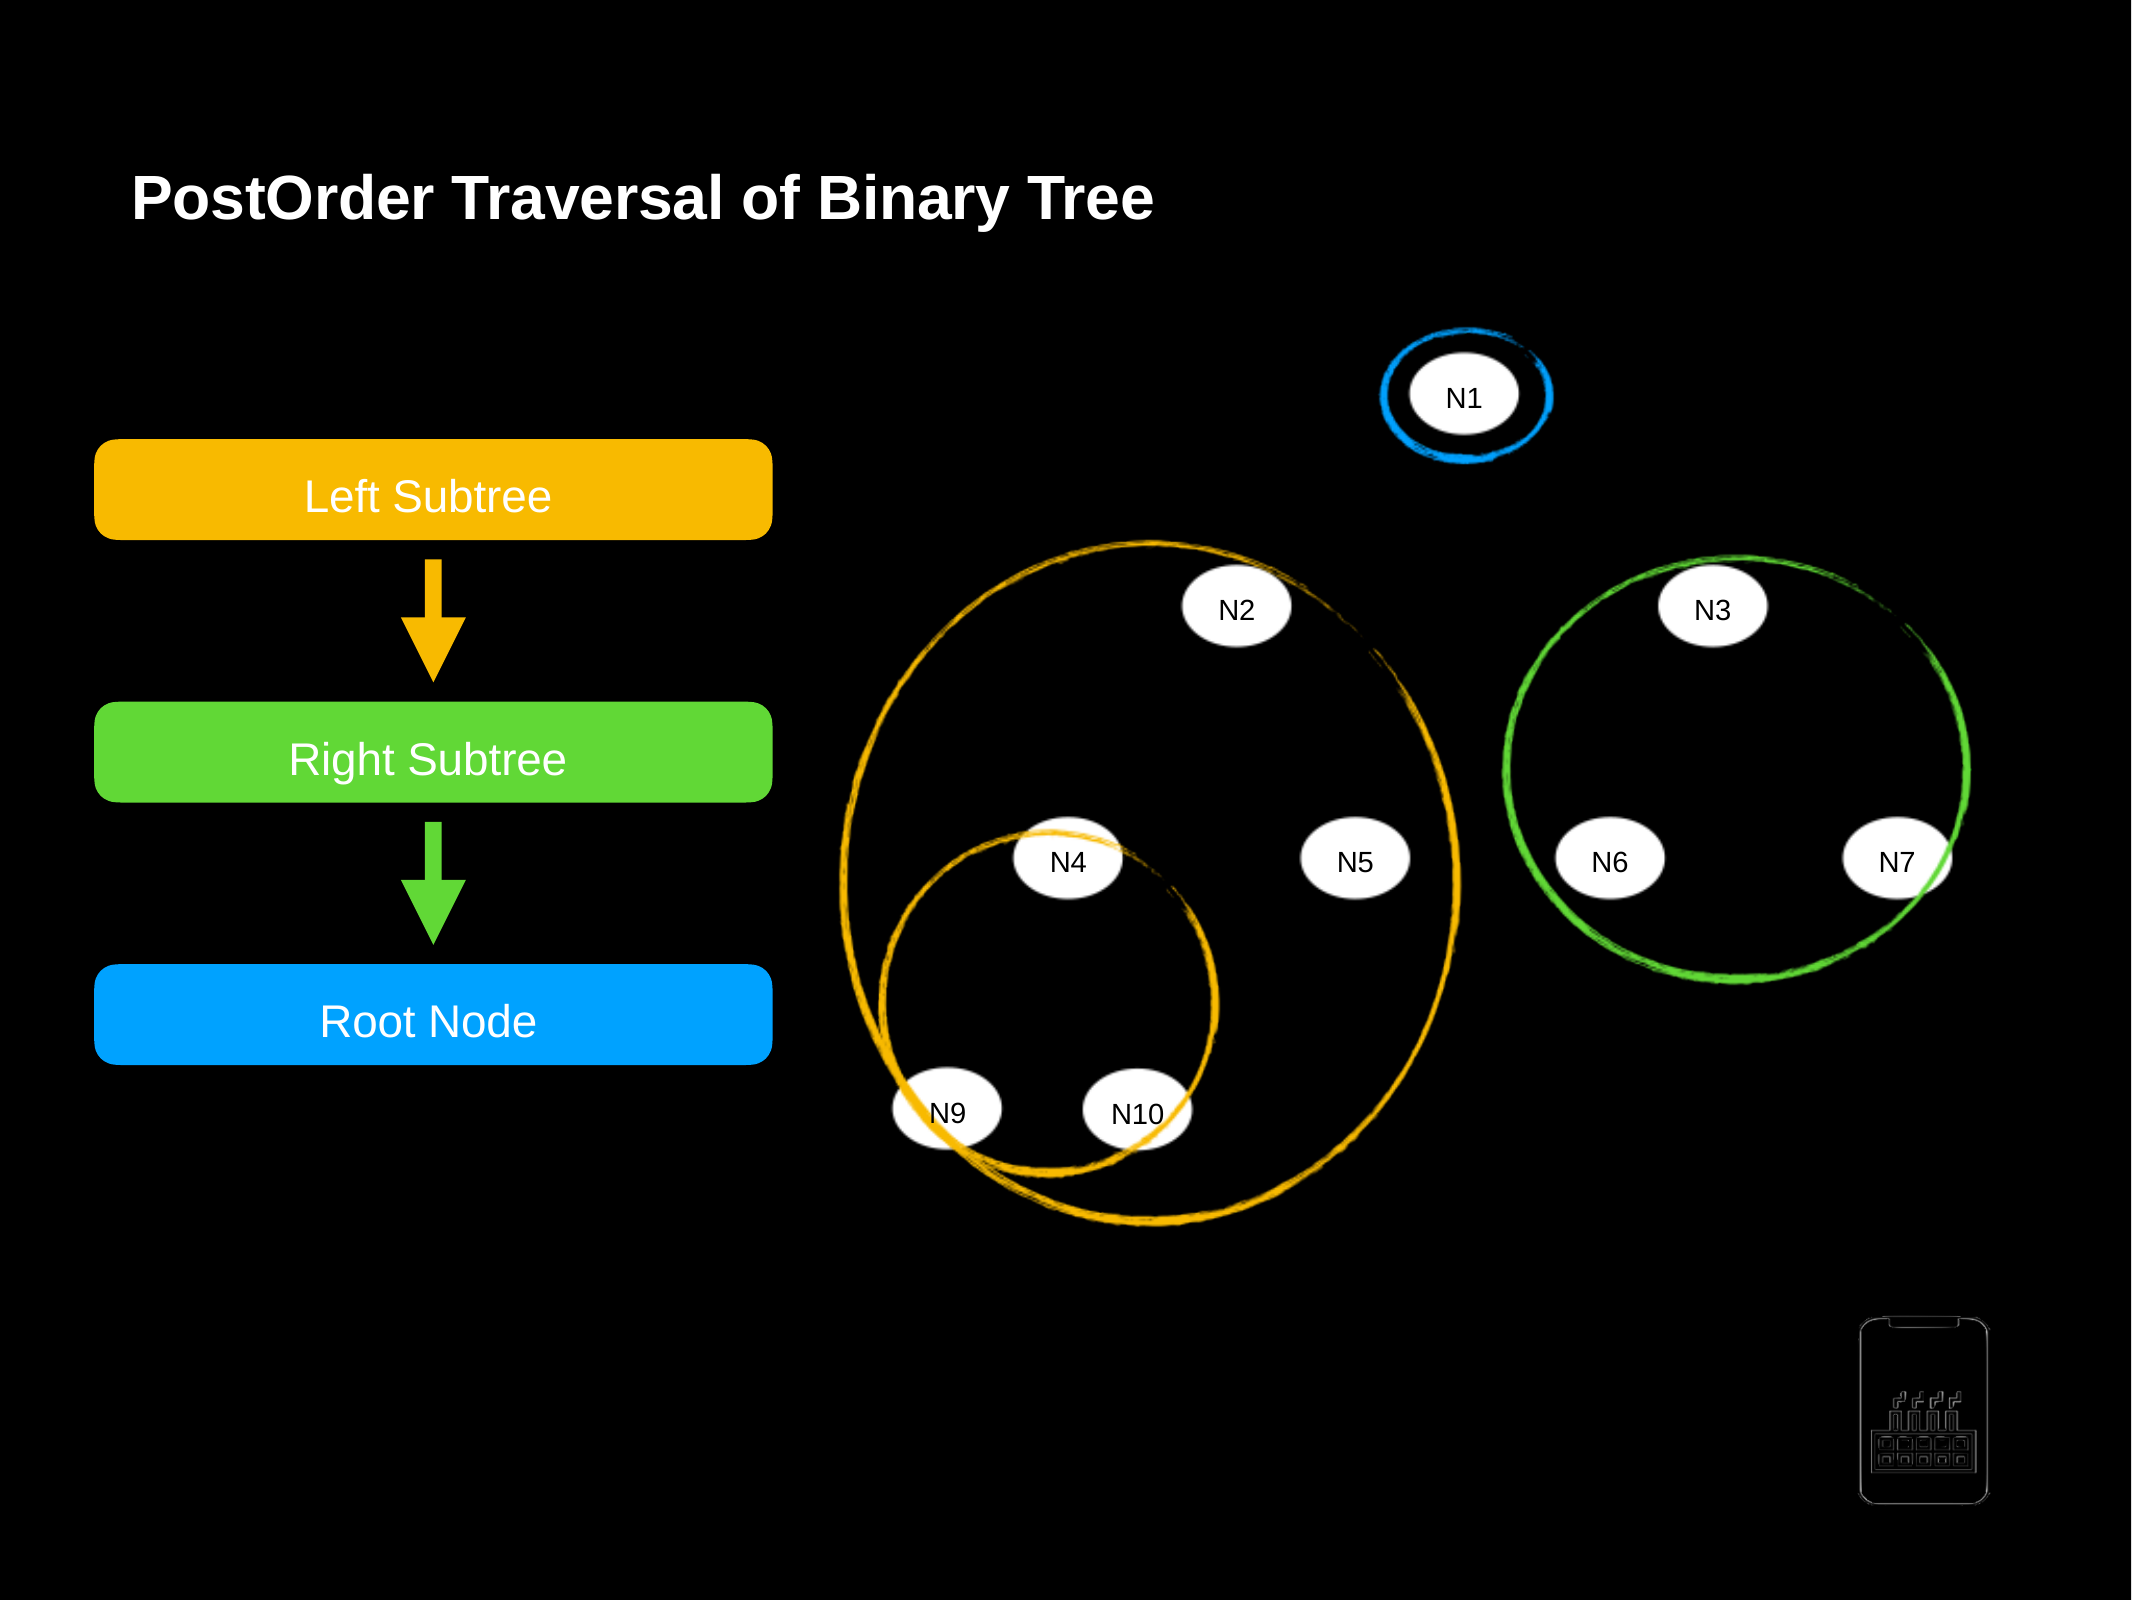

PostOrder Traversal of Binary Tree

N1

Left Subtree
N2
N3
Right Subtree
N6
N7
N4
N5
Root Node
N9
N10

N9
N10
N4
N5
N2
N6
N7
N3
N1

AppMillers
www.appmillers.com